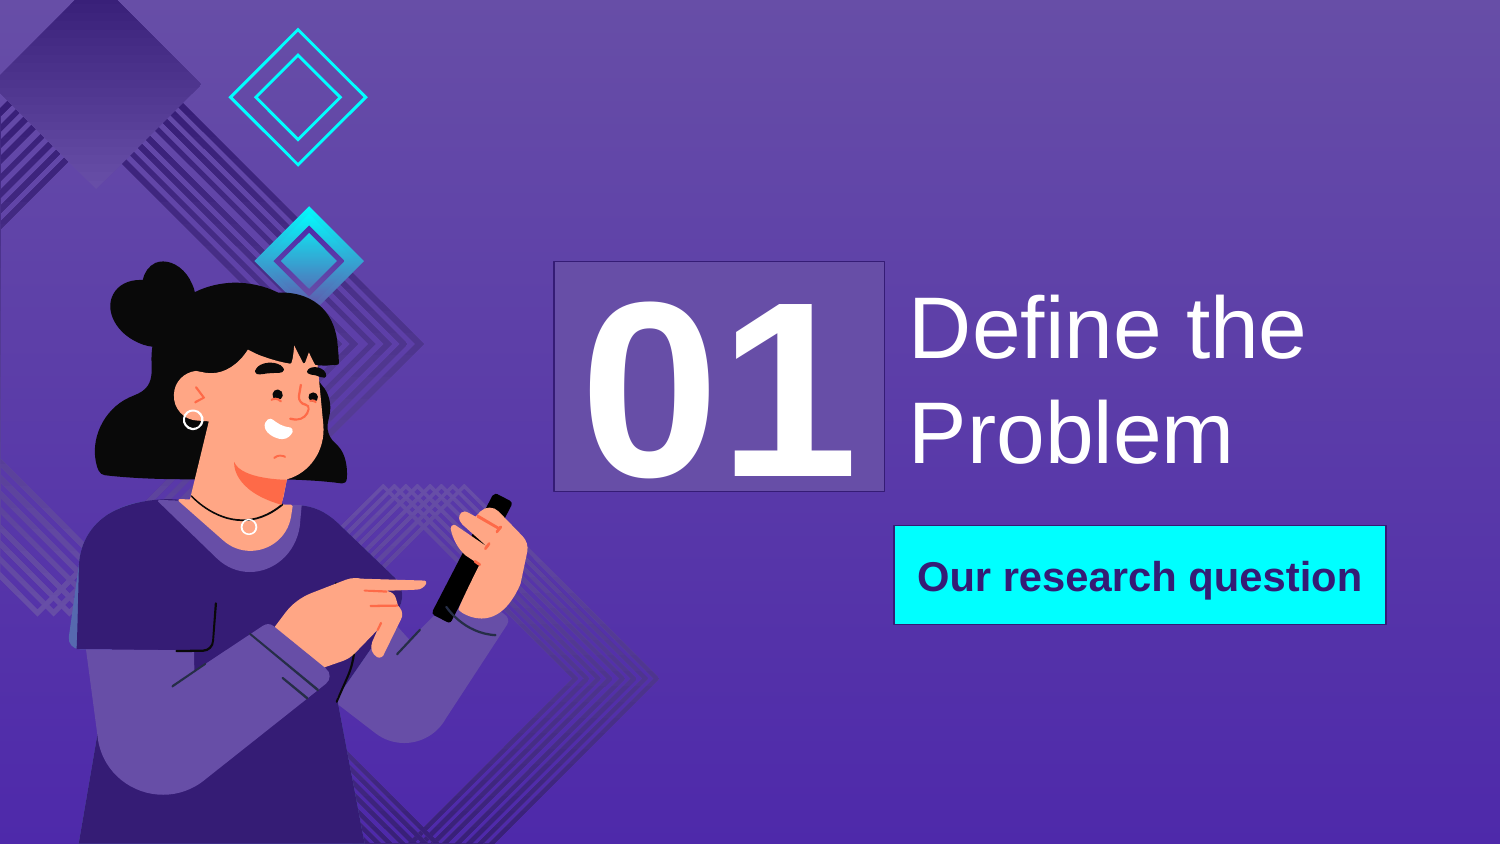

01
# Define the Problem

Our research question